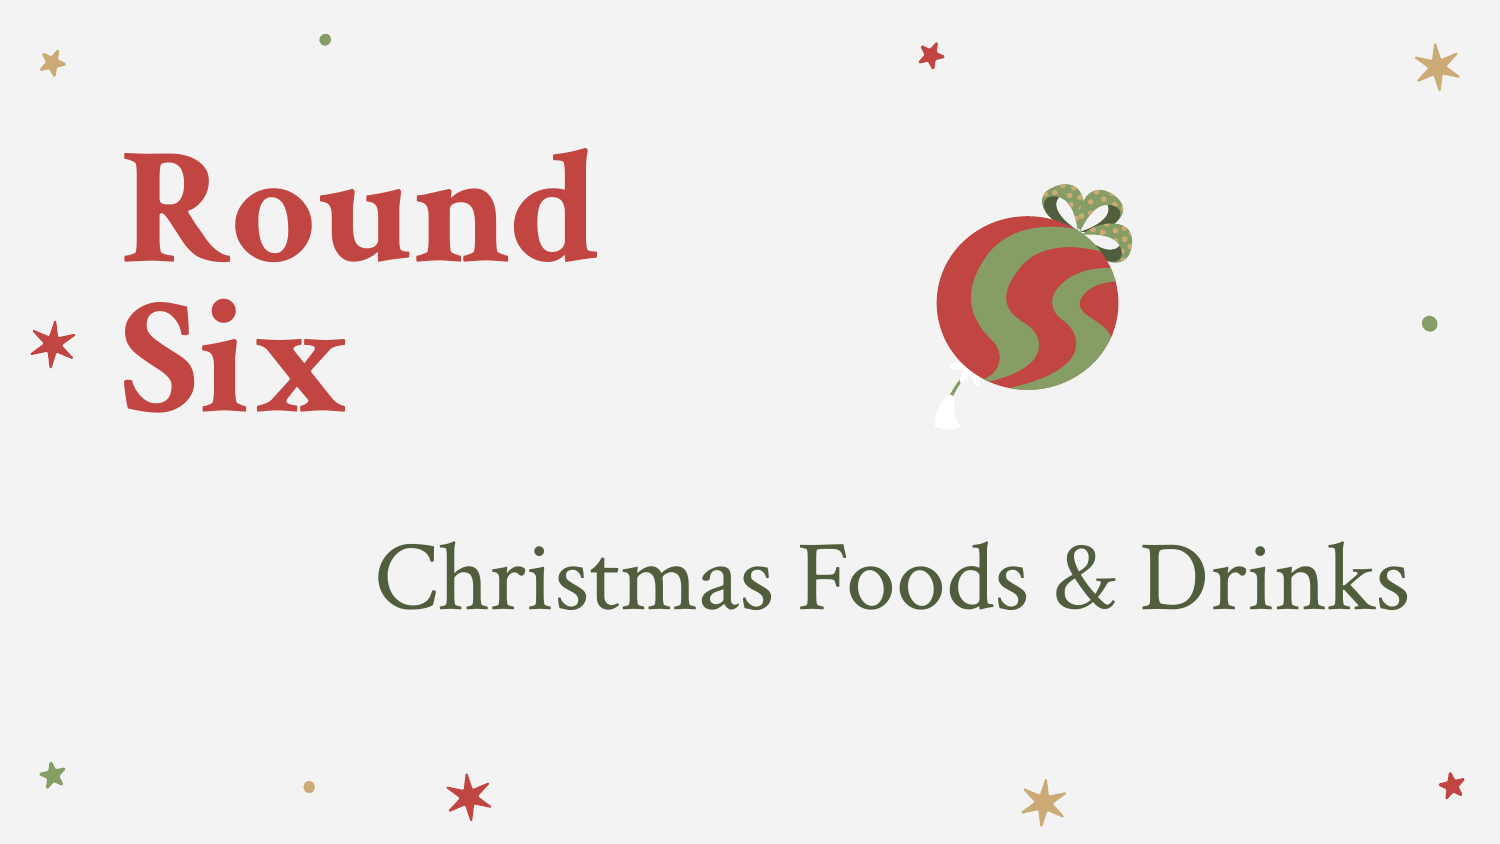

# Round 	Six
Christmas Foods & Drinks